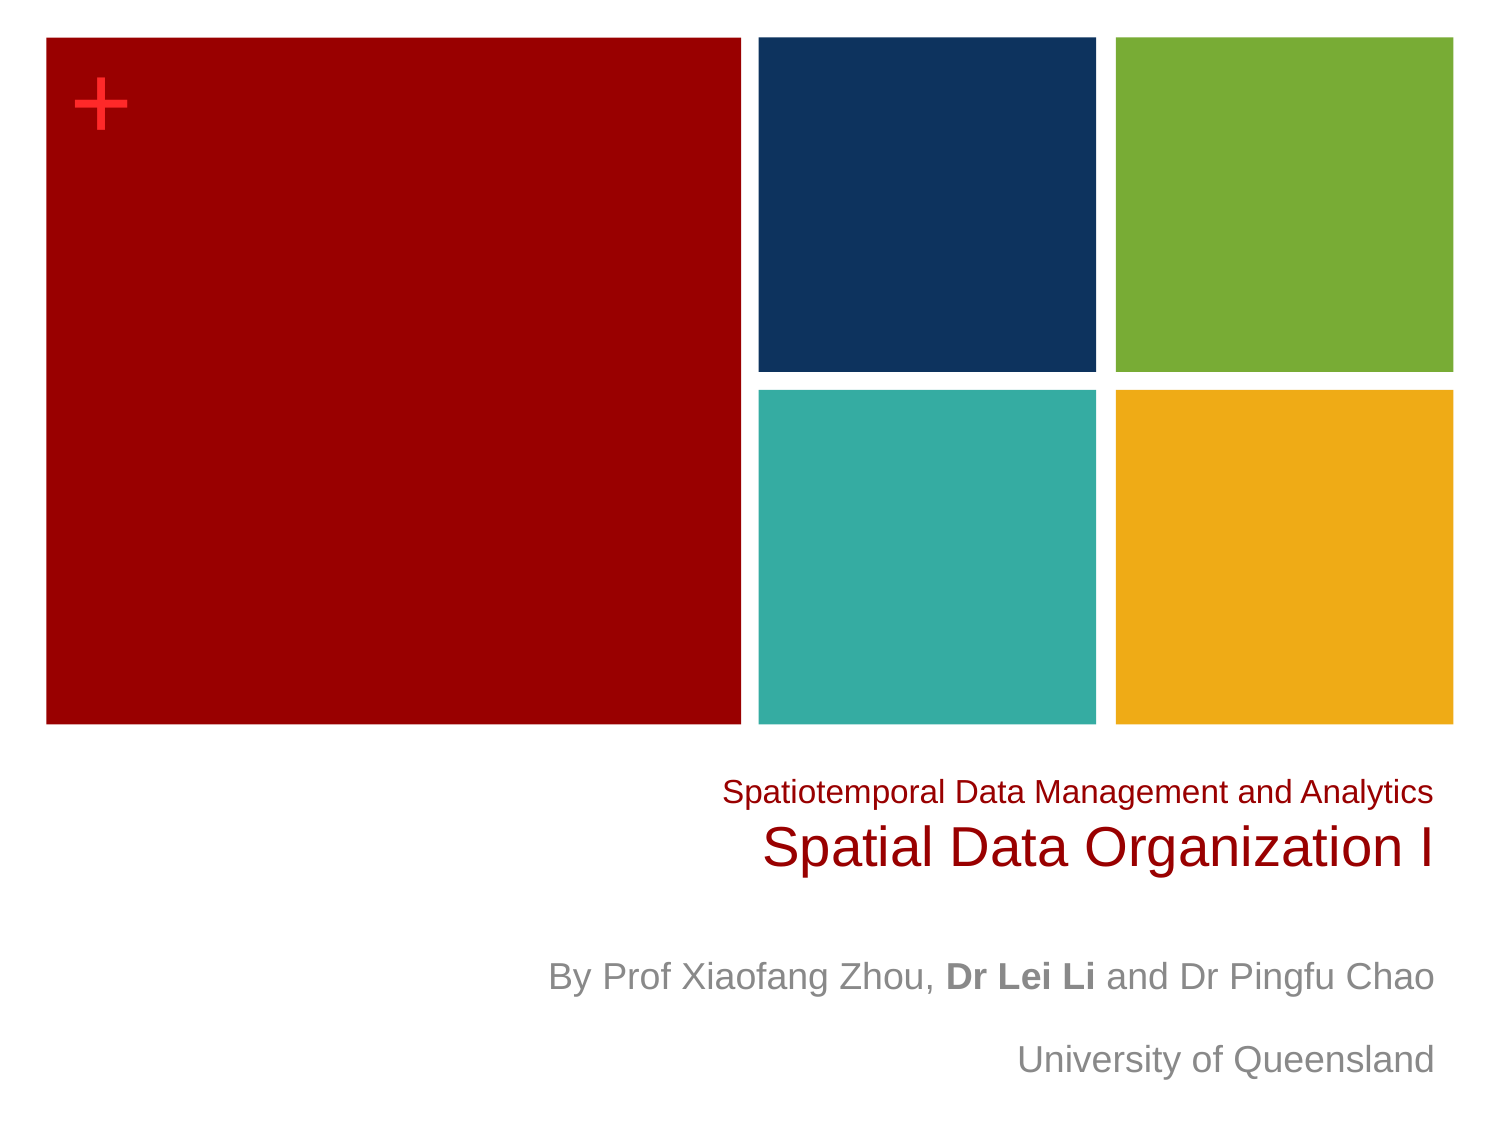

1

# Spatiotemporal Data Management and Analytics Spatial Data Organization I
By Prof Xiaofang Zhou, Dr Lei Li and Dr Pingfu Chao
University of Queensland